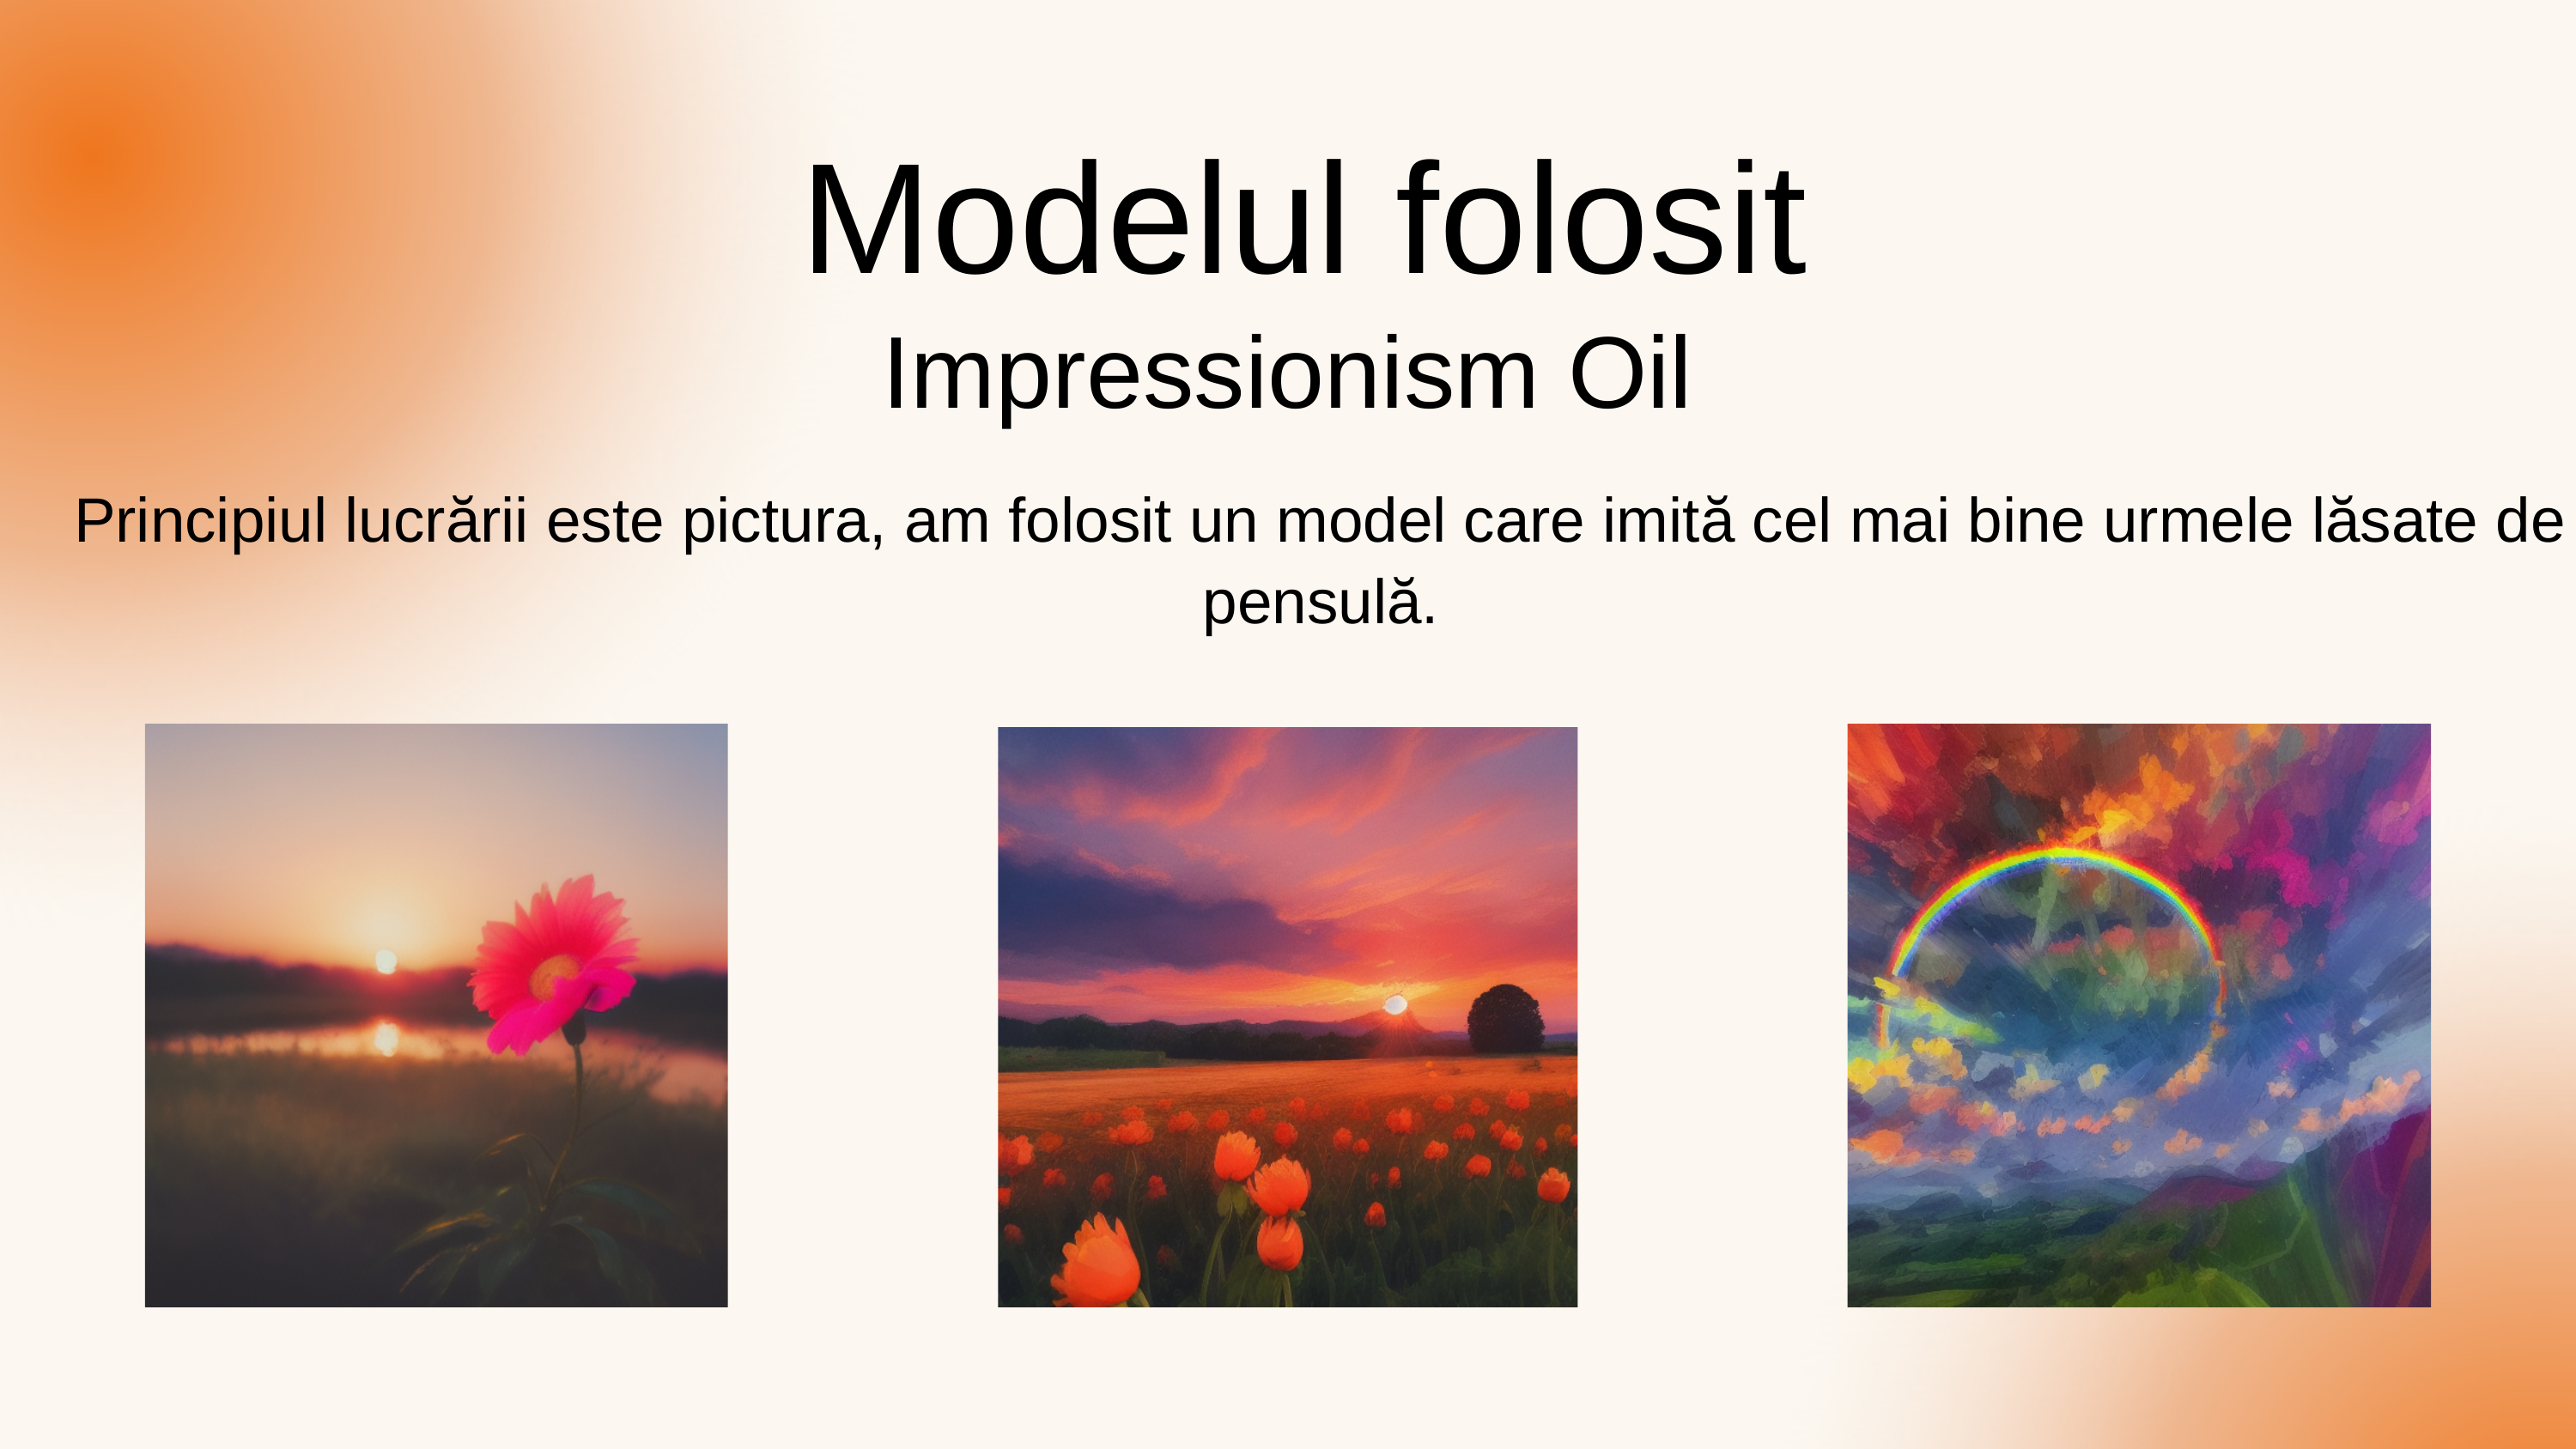

Modelul folosit
Impressionism Oil
Principiul lucrării este pictura, am folosit un model care imită cel mai bine urmele lăsate de pensulă.